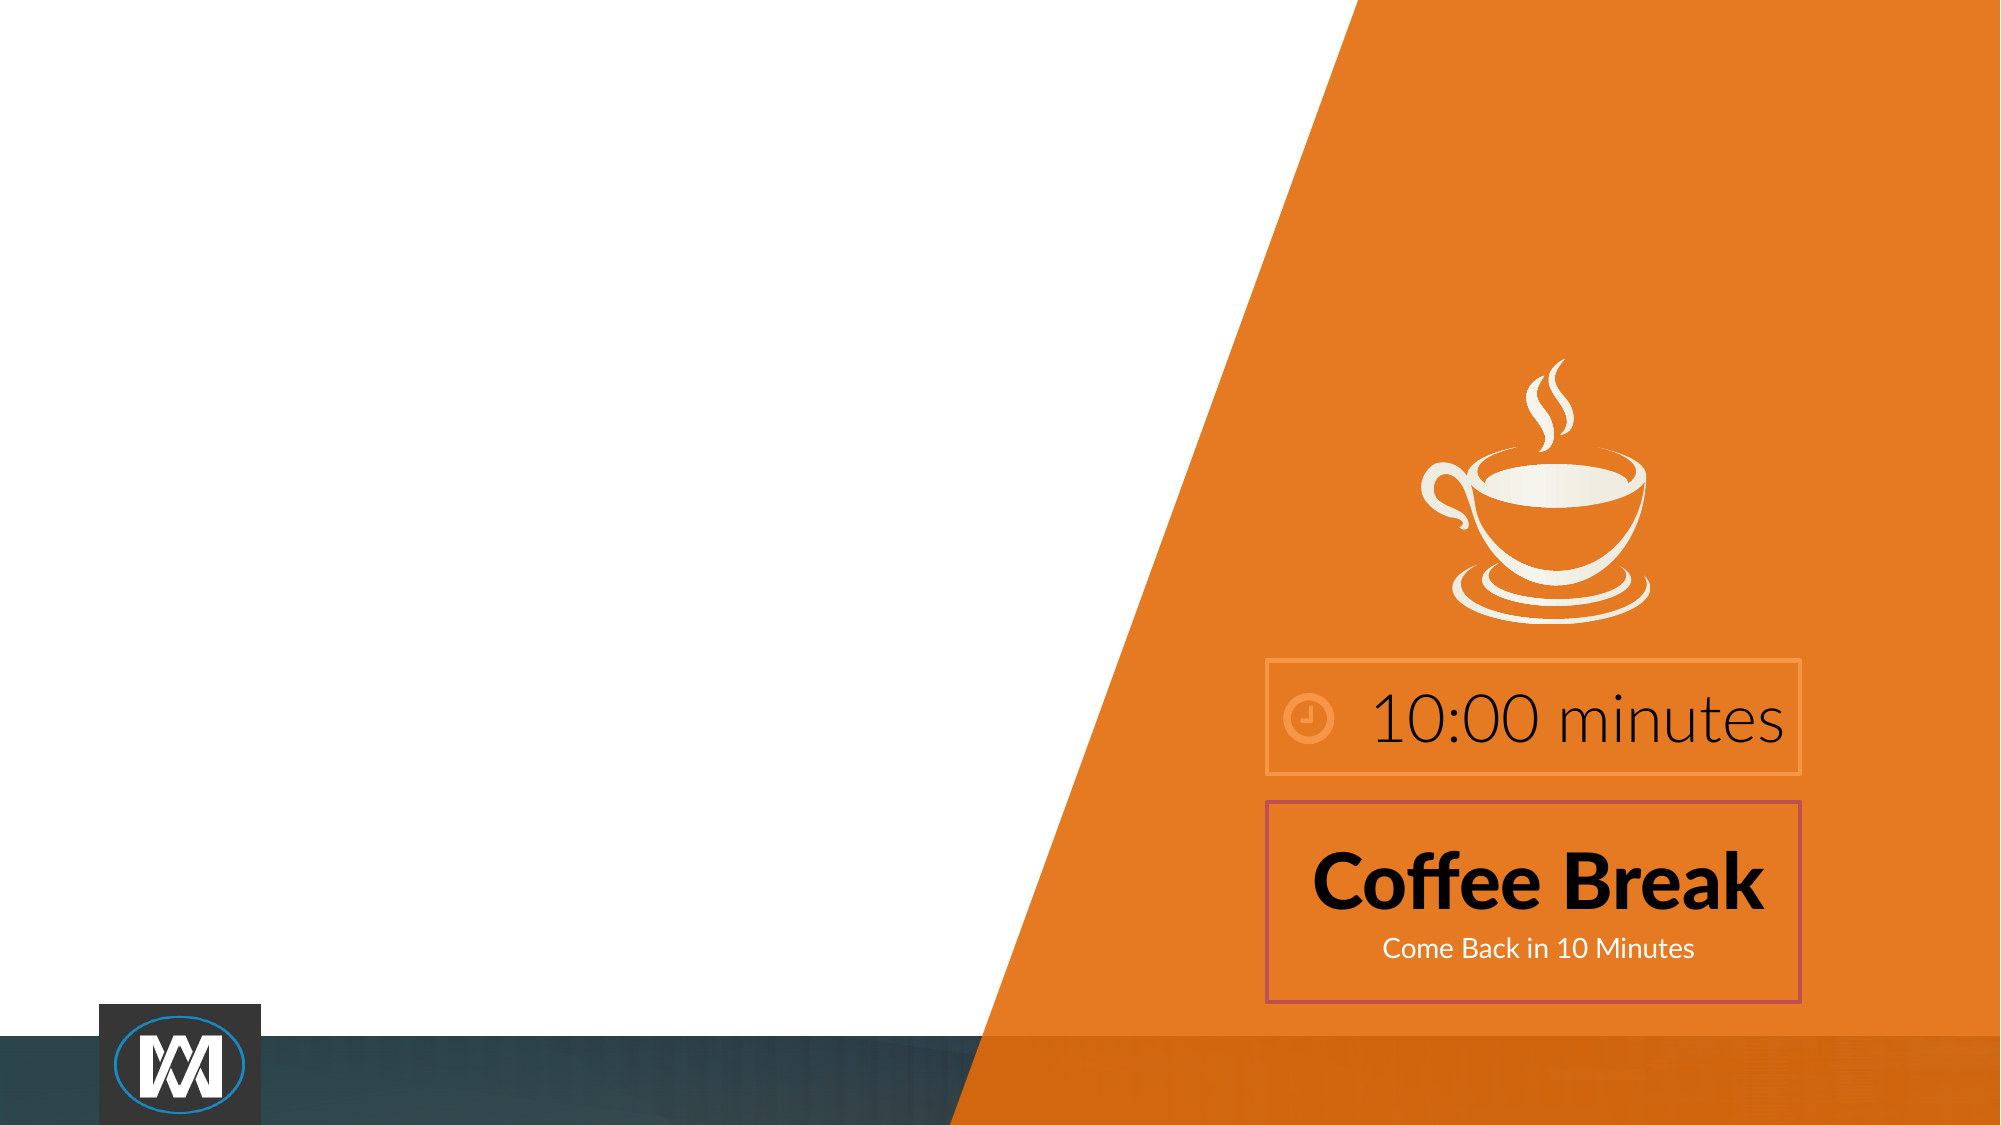

10:00 minutes

Coffee Break
Come Back in 10 Minutes